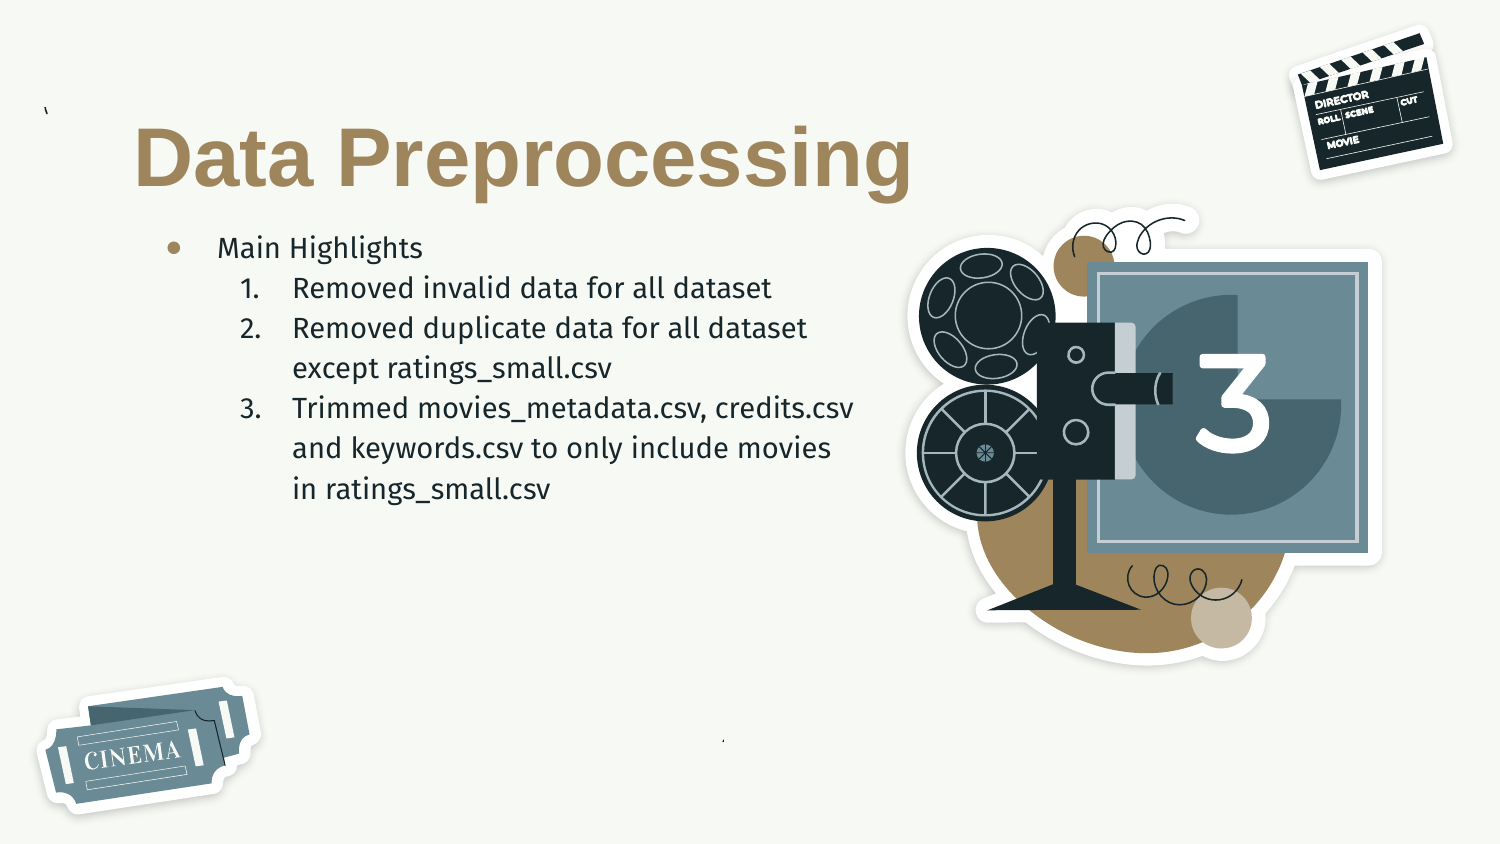

# Data Preprocessing

Main Highlights
Removed invalid data for all dataset
Removed duplicate data for all dataset except ratings_small.csv
Trimmed movies_metadata.csv, credits.csv and keywords.csv to only include movies in ratings_small.csv